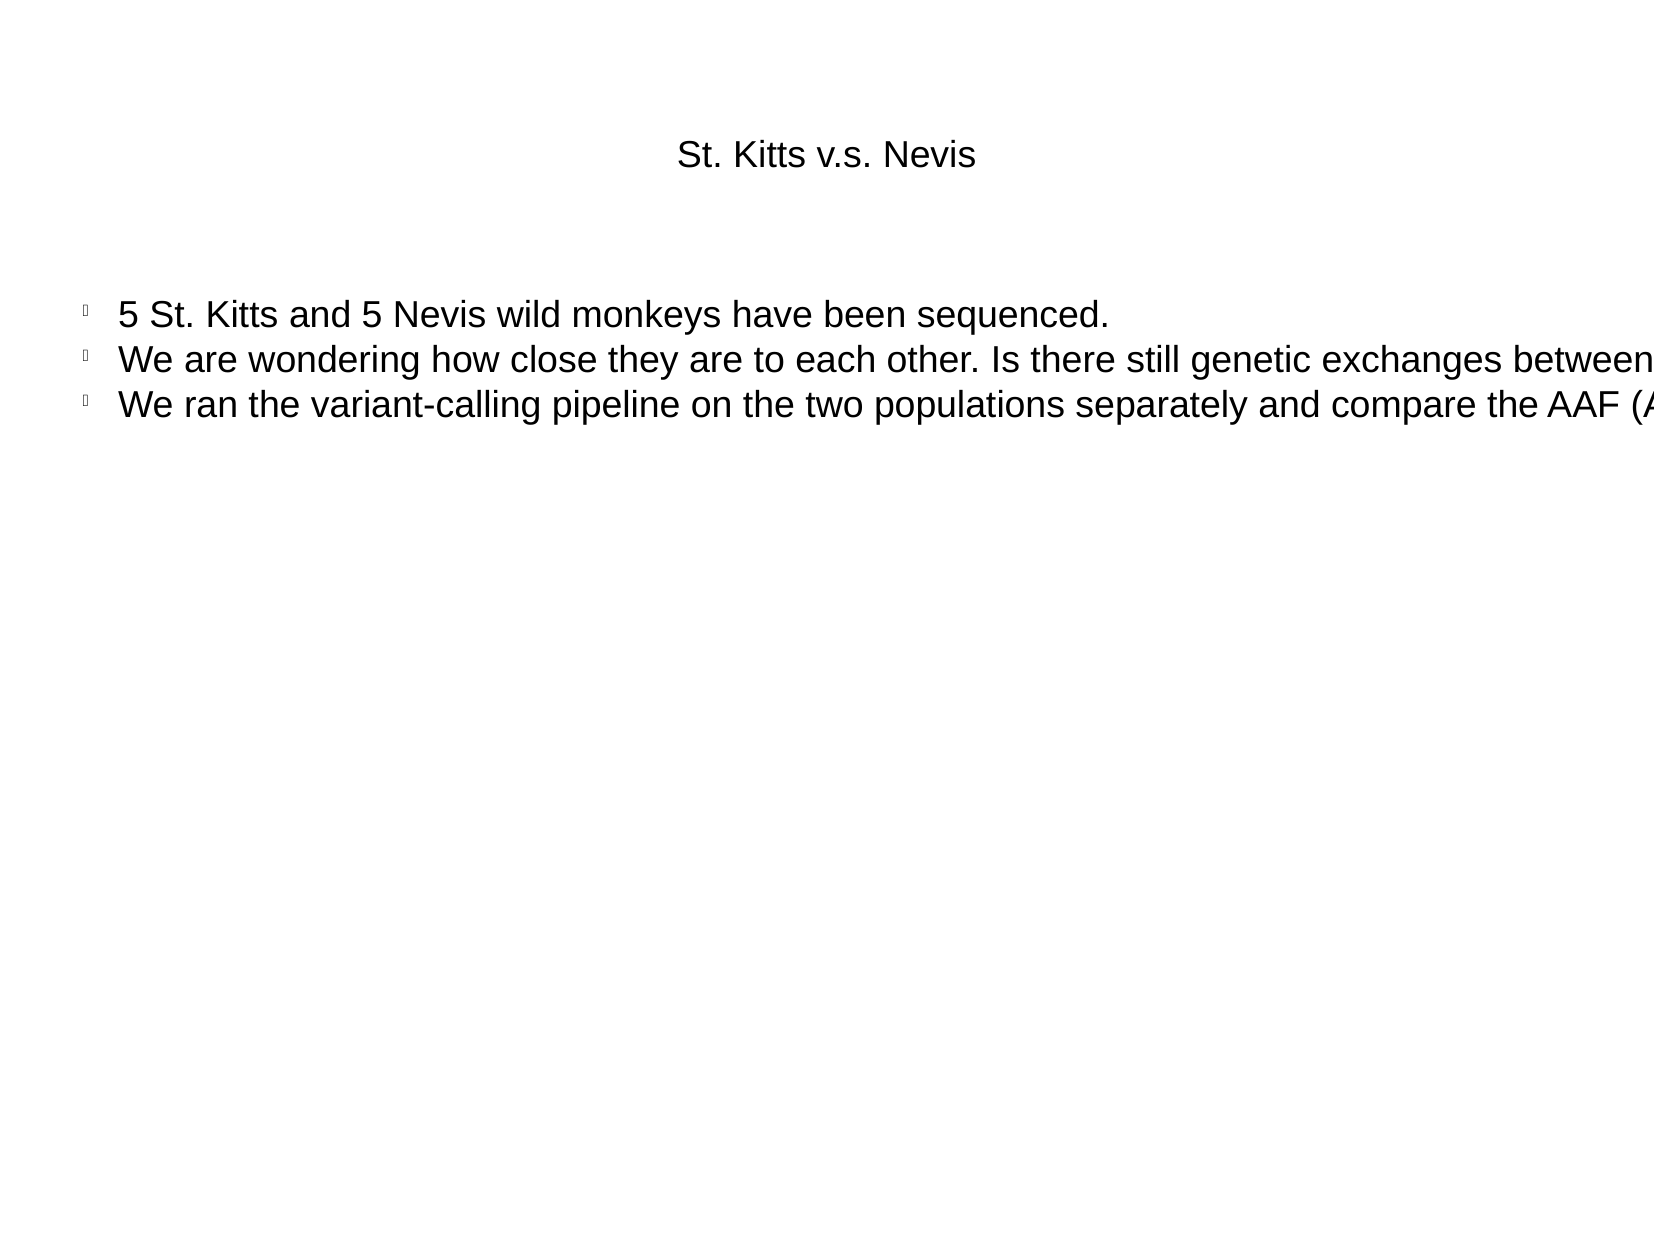

St. Kitts v.s. Nevis
5 St. Kitts and 5 Nevis wild monkeys have been sequenced.
We are wondering how close they are to each other. Is there still genetic exchanges between them?
We ran the variant-calling pipeline on the two populations separately and compare the AAF (Alternative Allele Frequency).